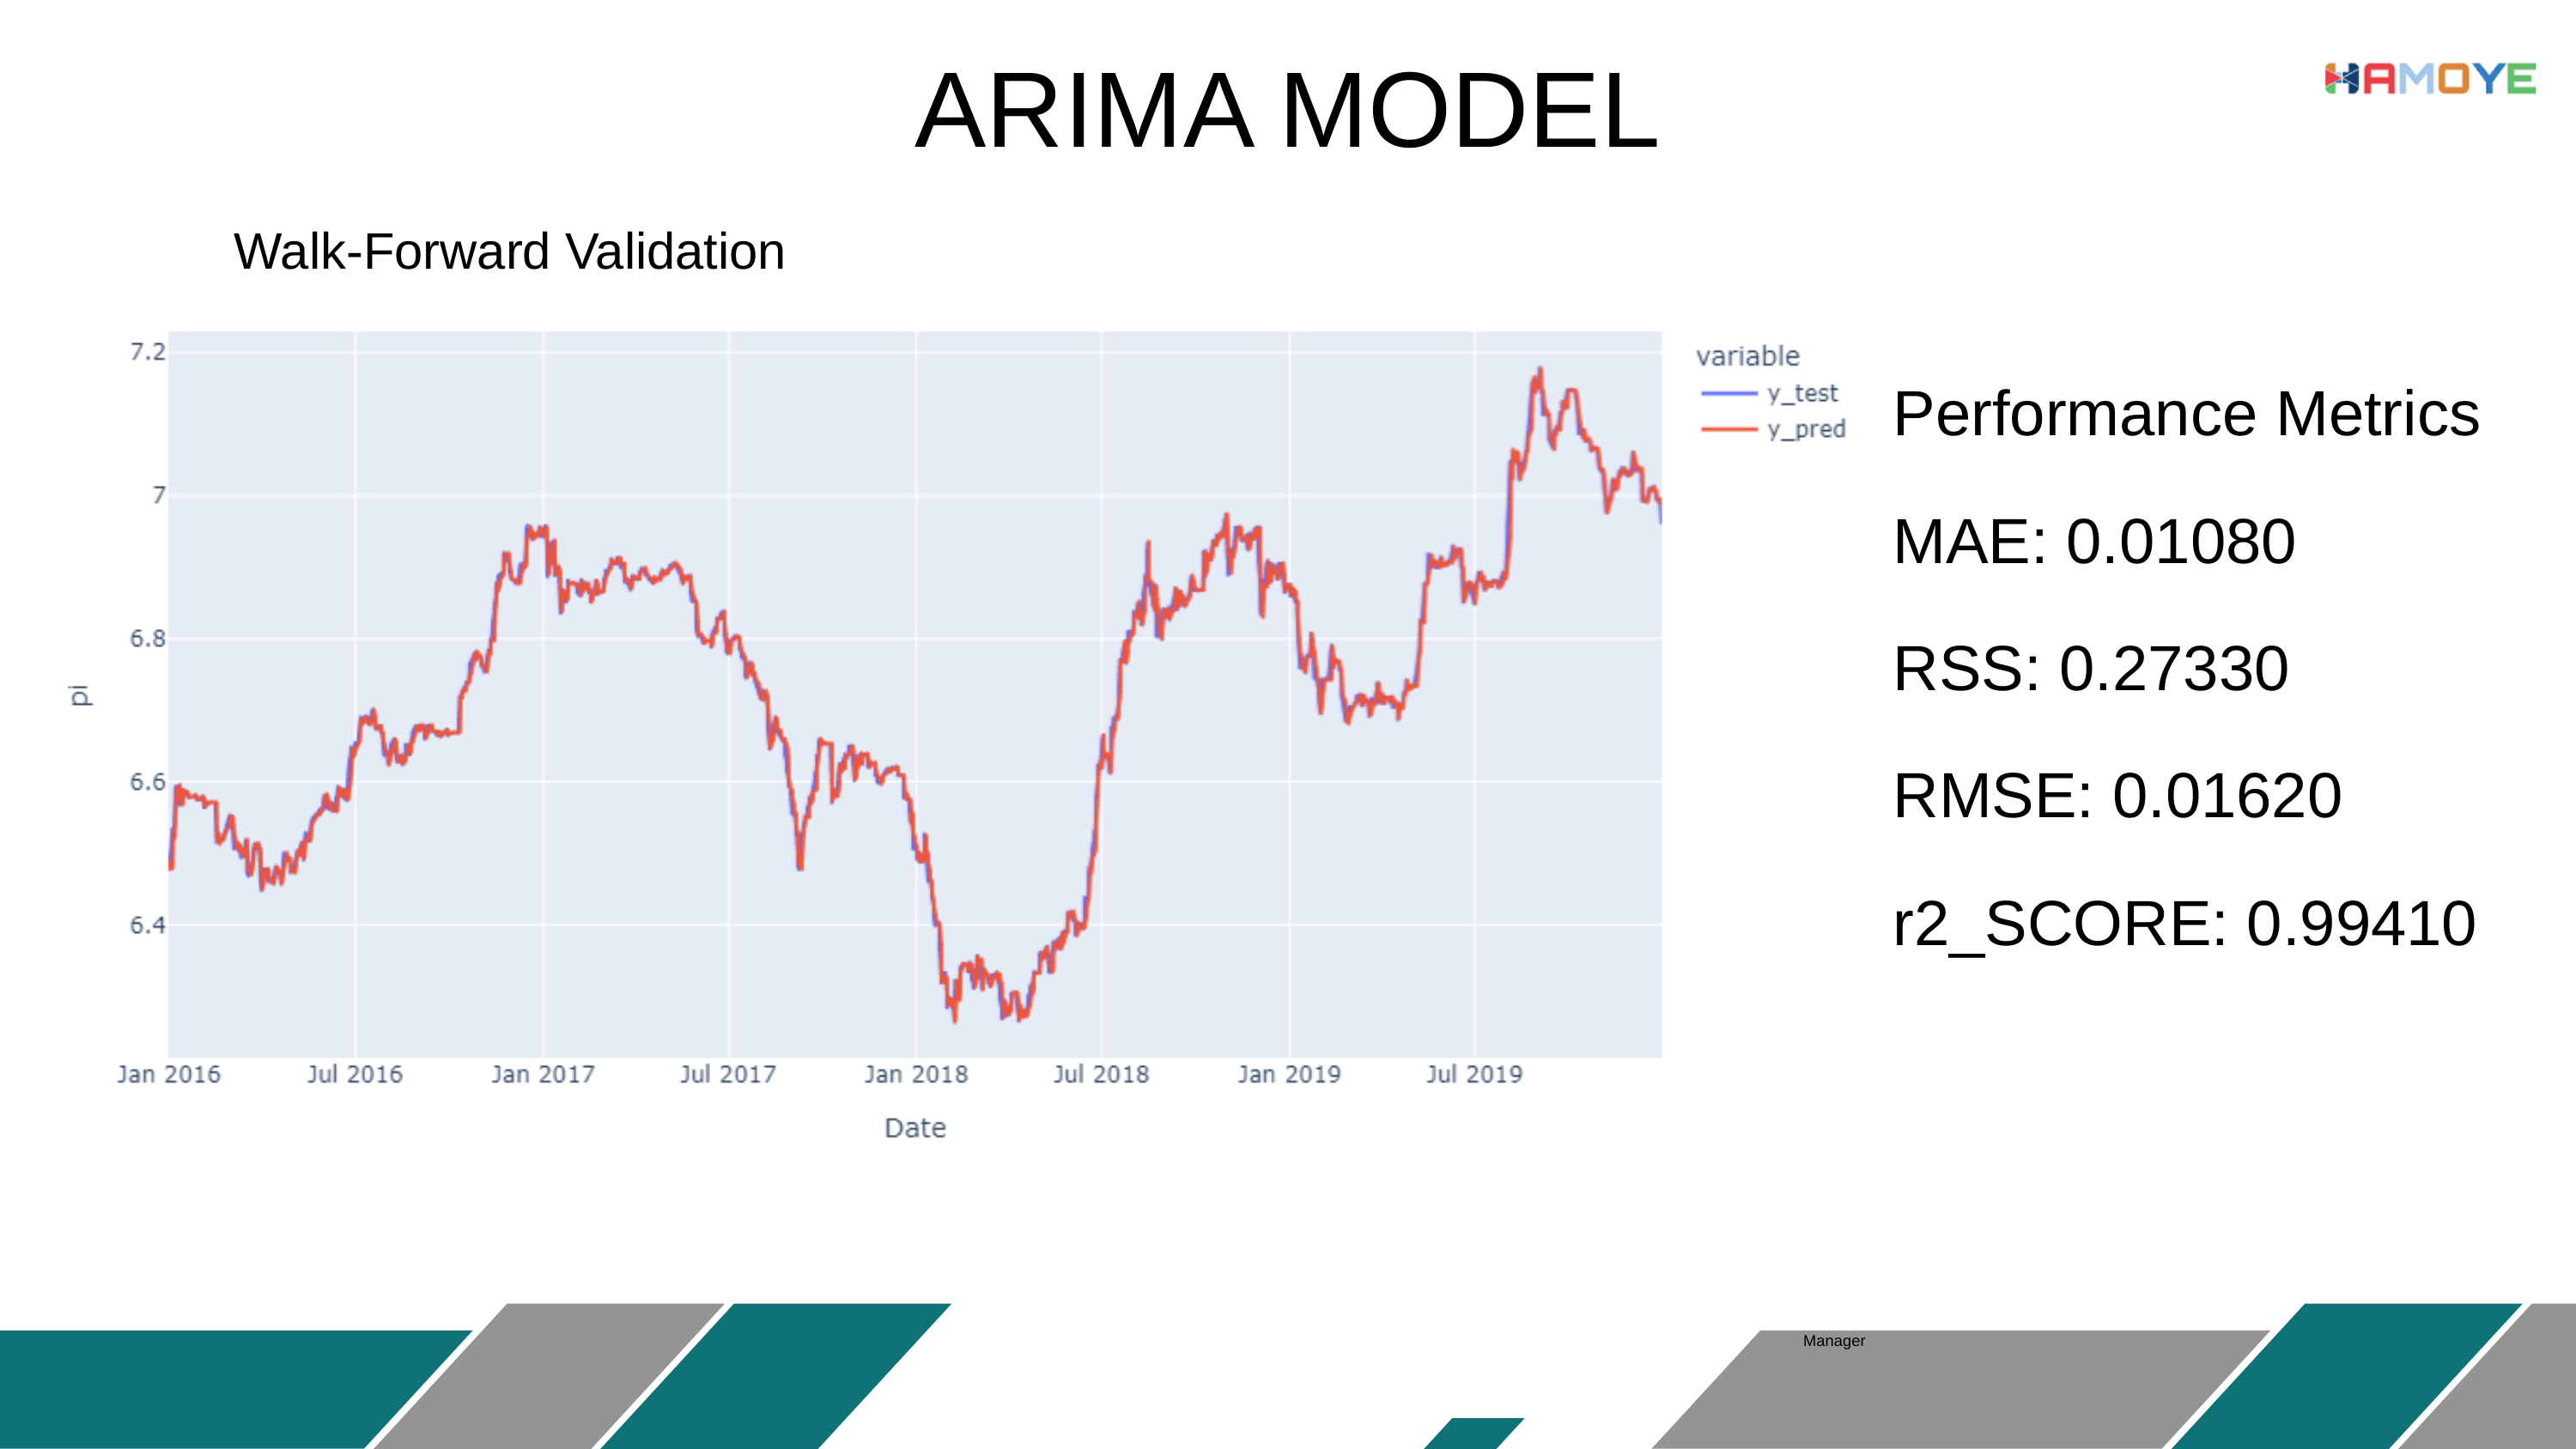

ARIMA MODEL

Walk-Forward Validation
Performance Metrics
MAE: 0.01080
RSS: 0.27330
RMSE: 0.01620
r2_SCORE: 0.99410

Manager